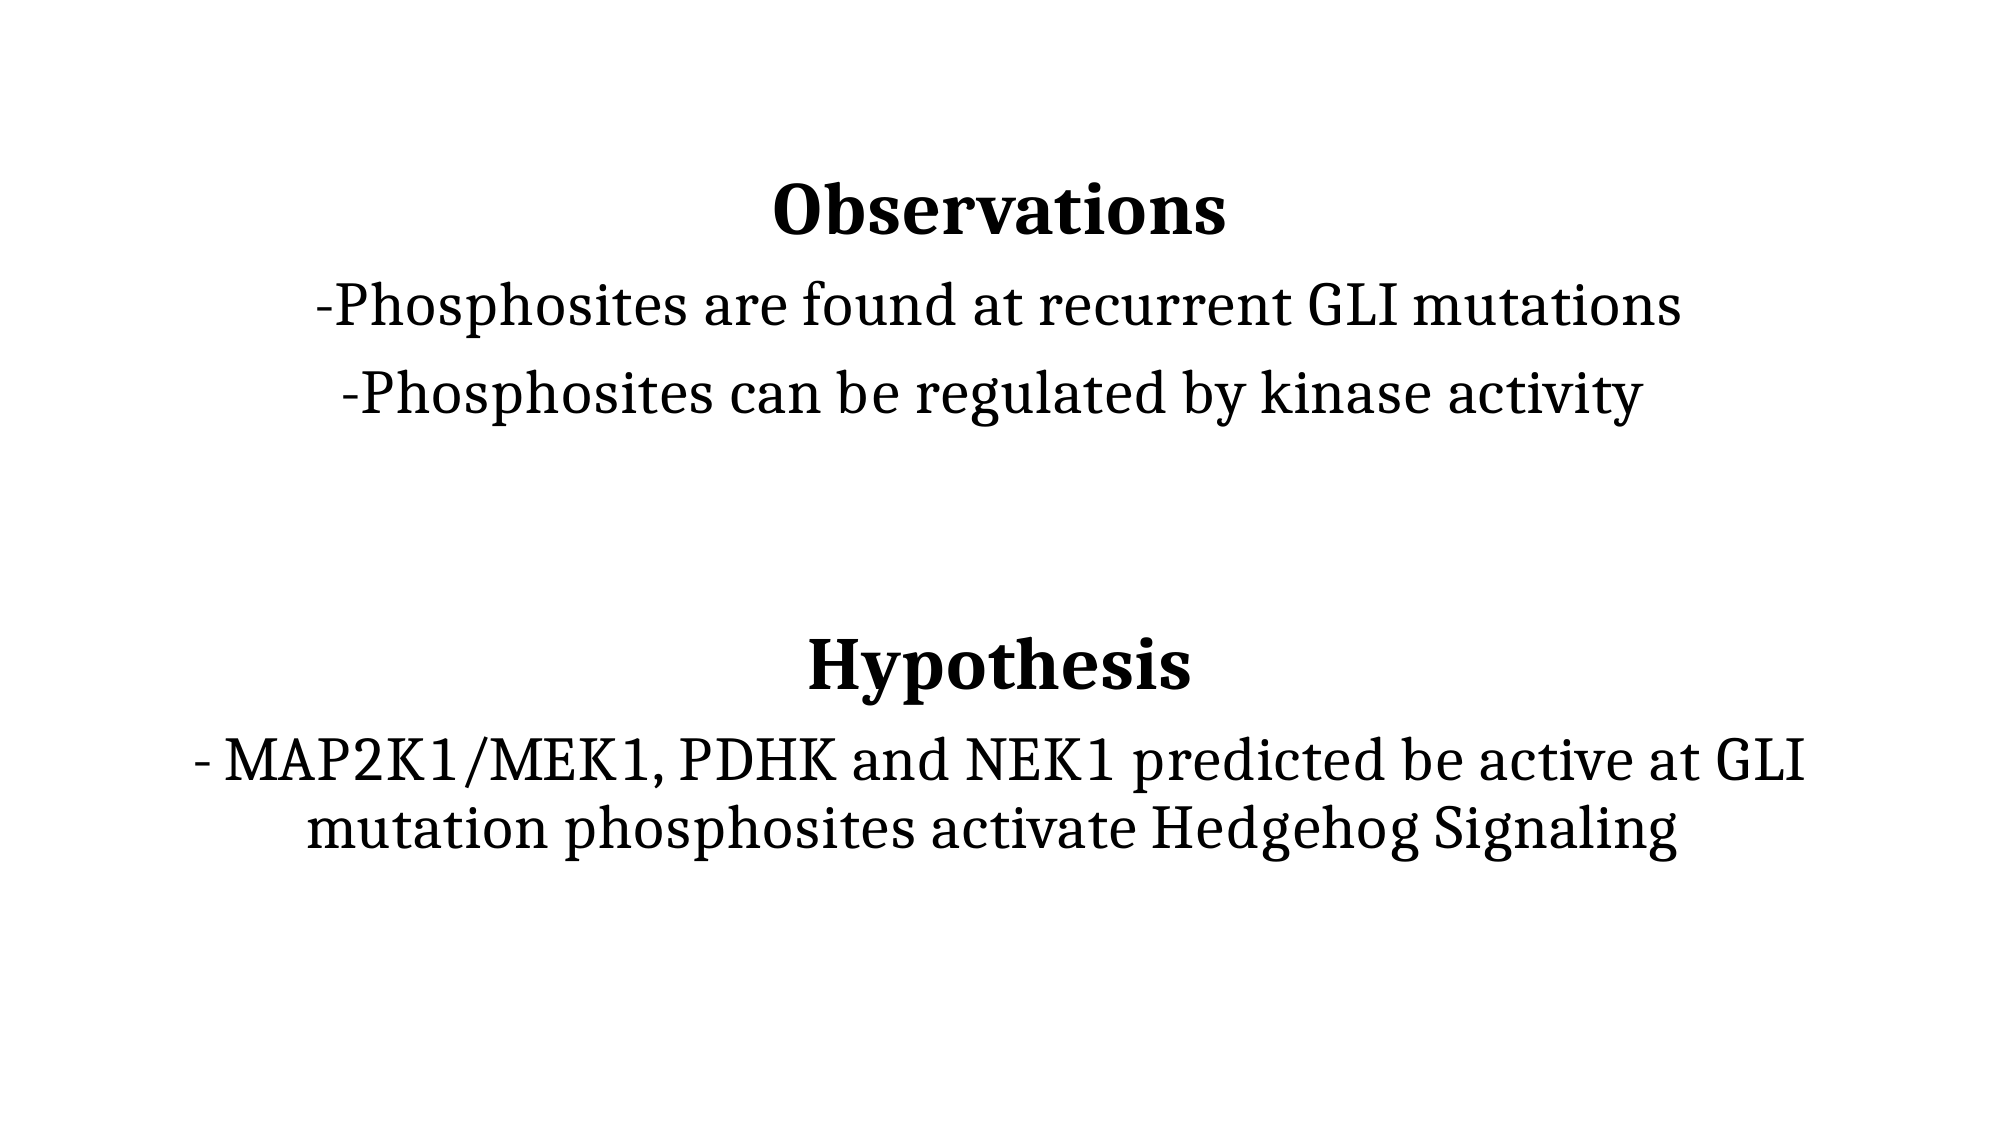

Observations
-Phosphosites are found at recurrent GLI mutations
-Phosphosites can be regulated by kinase activity

Hypothesis
- MAP2K1/MEK1, PDHK and NEK1 predicted be active at GLI mutation phosphosites activate Hedgehog Signaling